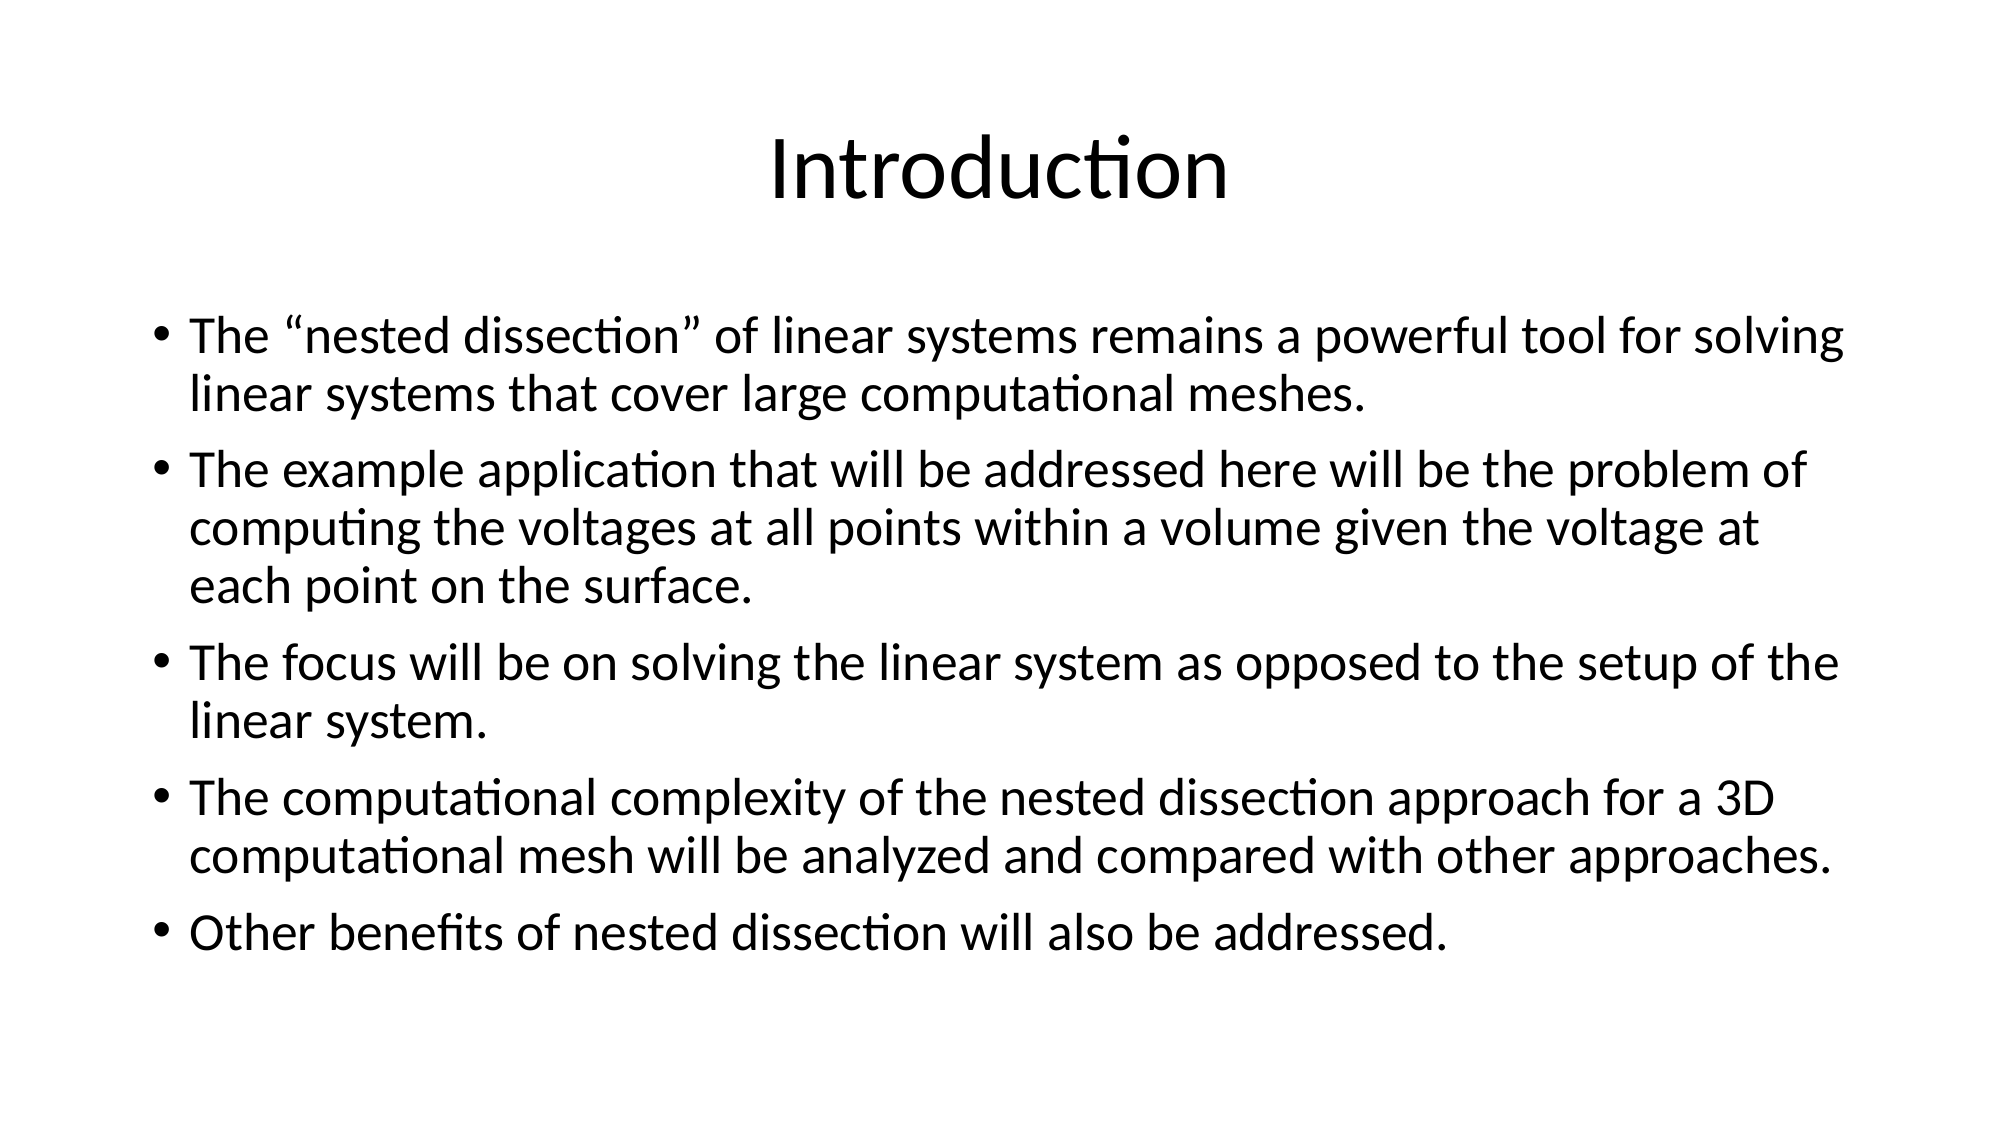

# Introduction
The “nested dissection” of linear systems remains a powerful tool for solving linear systems that cover large computational meshes.
The example application that will be addressed here will be the problem of computing the voltages at all points within a volume given the voltage at each point on the surface.
The focus will be on solving the linear system as opposed to the setup of the linear system.
The computational complexity of the nested dissection approach for a 3D computational mesh will be analyzed and compared with other approaches.
Other benefits of nested dissection will also be addressed.